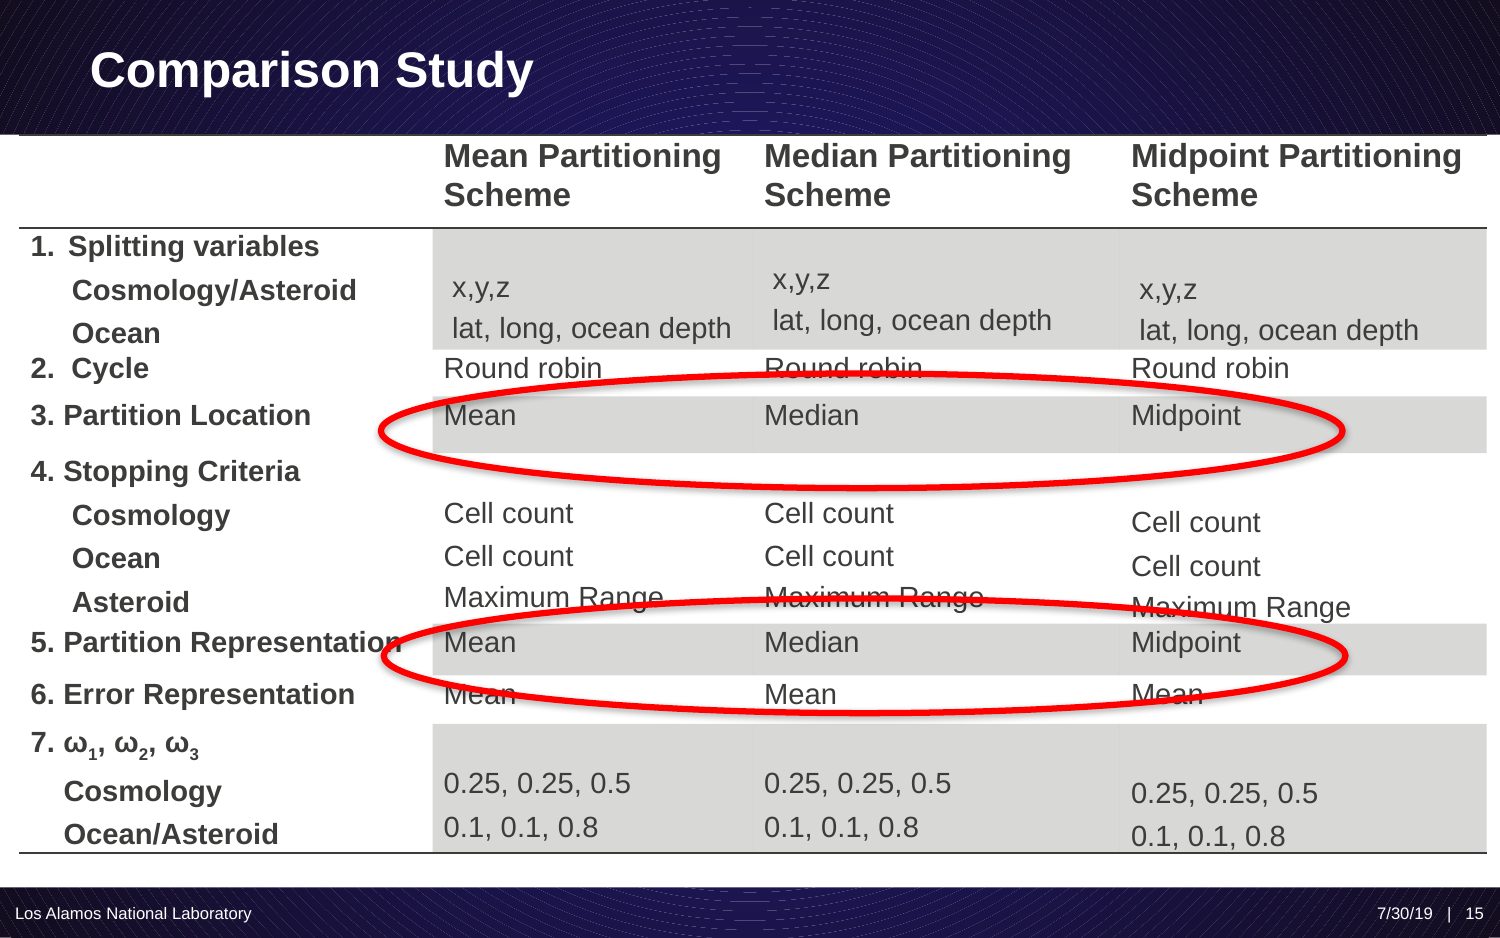

# Comparison Study
|  | Mean Partitioning Scheme | Median Partitioning Scheme | Midpoint Partitioning Scheme |
| --- | --- | --- | --- |
| Splitting variables Cosmology/Asteroid Ocean | x,y,z lat, long, ocean depth | x,y,z lat, long, ocean depth | x,y,z lat, long, ocean depth |
| 2. Cycle | Round robin | Round robin | Round robin |
| 3. Partition Location | Mean | Median | Midpoint |
| 4. Stopping Criteria Cosmology Ocean Asteroid | Cell count Cell count Maximum Range | Cell count Cell count Maximum Range | Cell count Cell count Maximum Range |
| 5. Partition Representation | Mean | Median | Midpoint |
| 6. Error Representation | Mean | Mean | Mean |
| 7. ω1, ω2, ω3 Cosmology Ocean/Asteroid | 0.25, 0.25, 0.5 0.1, 0.1, 0.8 | 0.25, 0.25, 0.5 0.1, 0.1, 0.8 | 0.25, 0.25, 0.5 0.1, 0.1, 0.8 |

Los Alamos National Laboratory
7/30/19   |   15